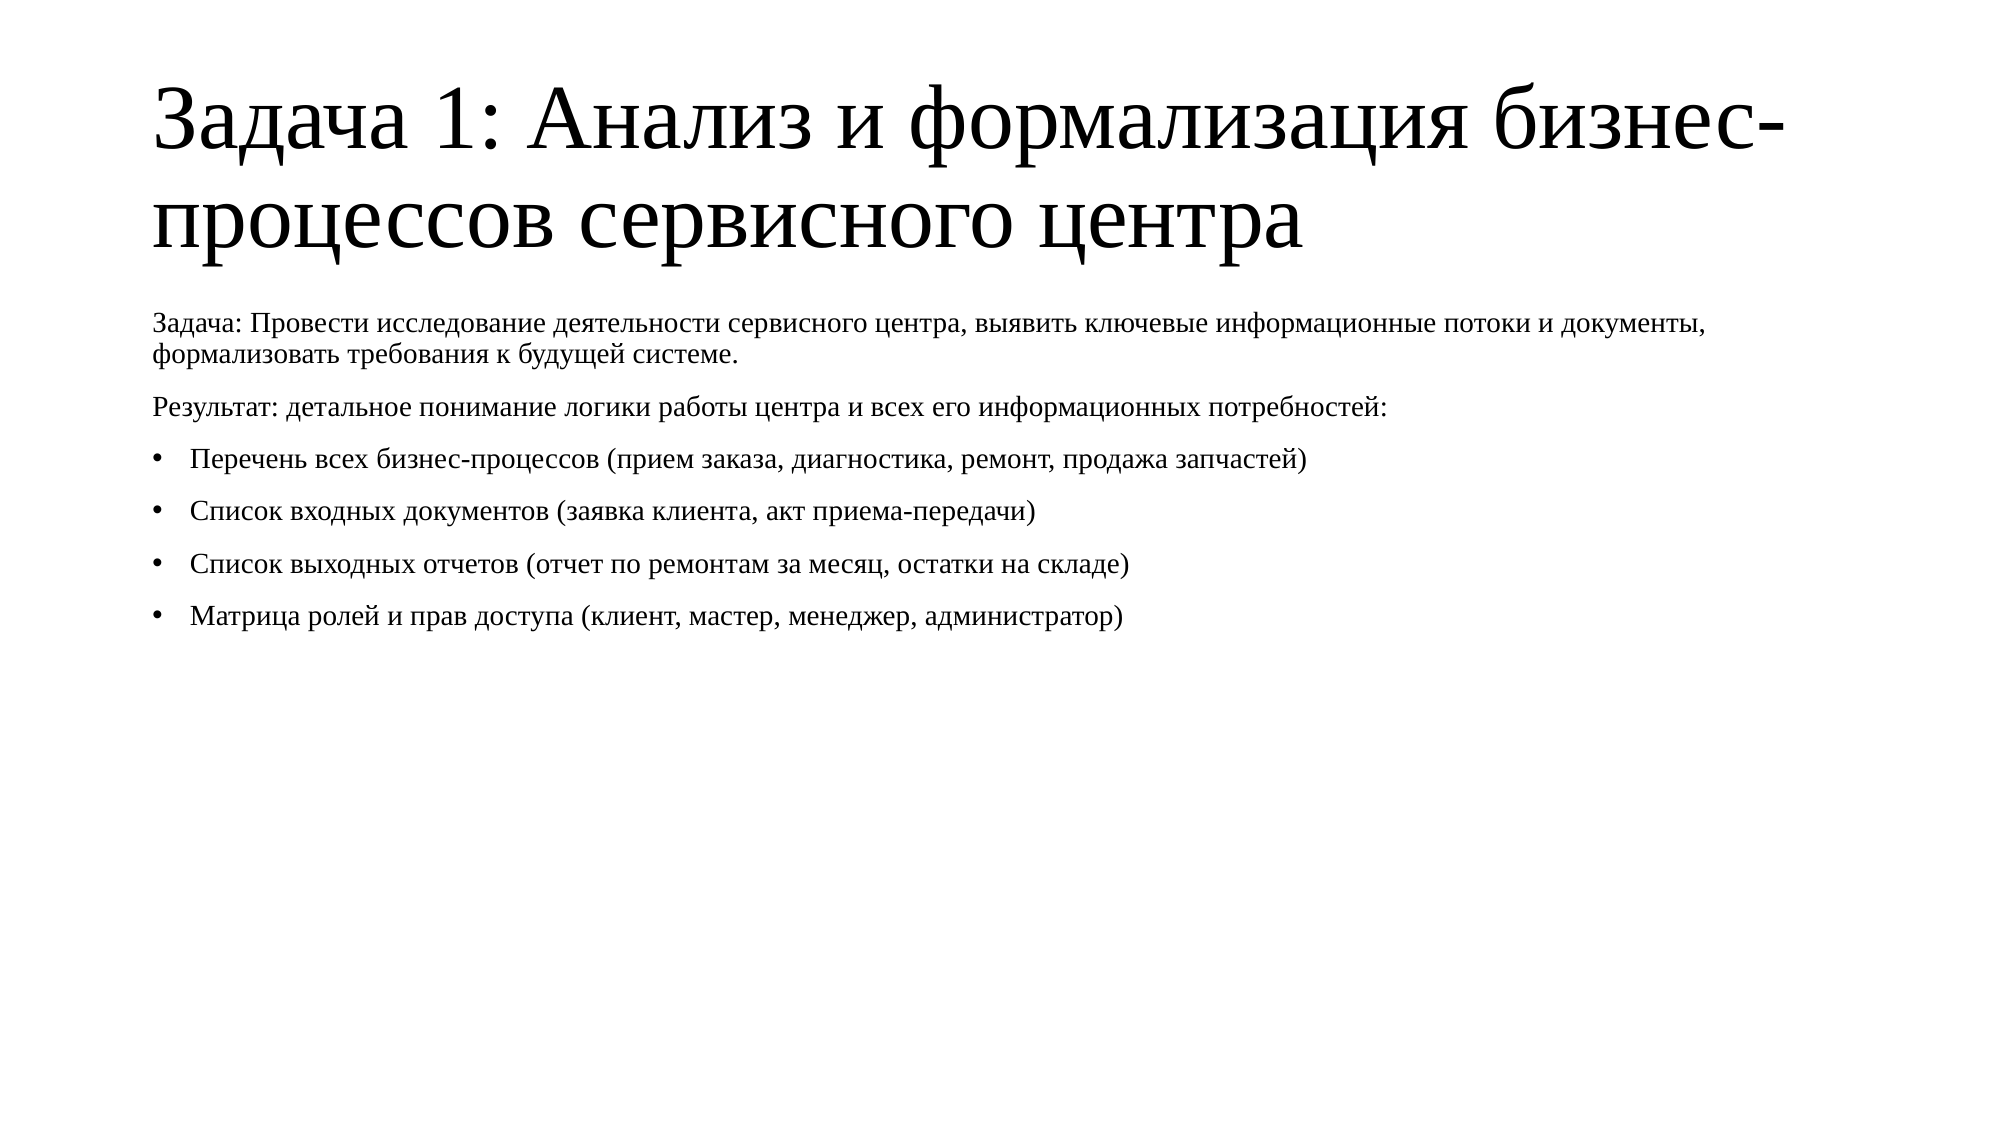

# Задача 1: Анализ и формализация бизнес-процессов сервисного центра
Задача: Провести исследование деятельности сервисного центра, выявить ключевые информационные потоки и документы, формализовать требования к будущей системе.
Результат: детальное понимание логики работы центра и всех его информационных потребностей:
Перечень всех бизнес-процессов (прием заказа, диагностика, ремонт, продажа запчастей)
Список входных документов (заявка клиента, акт приема-передачи)
Список выходных отчетов (отчет по ремонтам за месяц, остатки на складе)
Матрица ролей и прав доступа (клиент, мастер, менеджер, администратор)